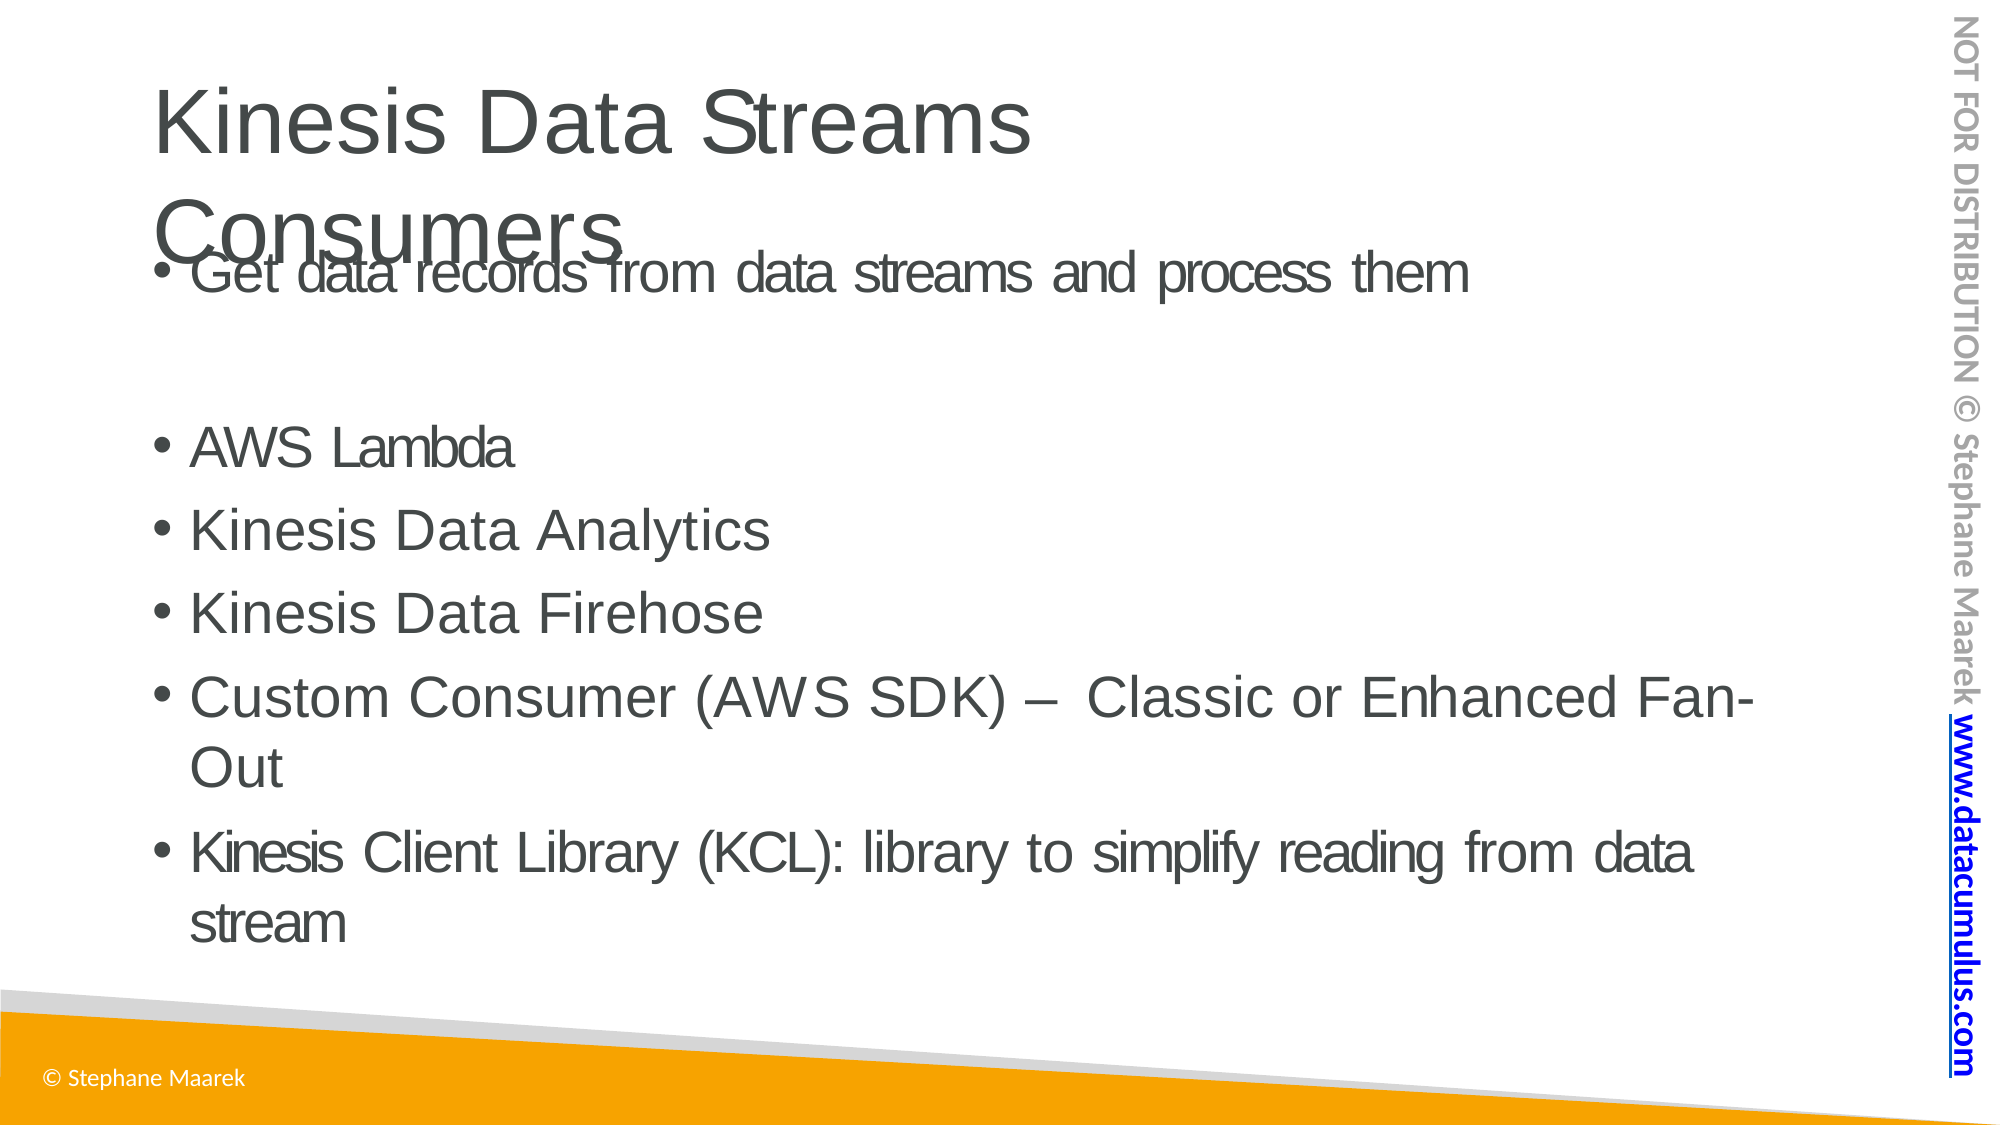

NOT FOR DISTRIBUTION © Stephane Maarek www.datacumulus.com
# Kinesis Data Streams Consumers
Get data records from data streams and process them

AWS Lambda
Kinesis Data Analytics
Kinesis Data Firehose
Custom Consumer (AWS SDK) – Classic or Enhanced Fan-Out
Kinesis Client Library (KCL): library to simplify reading from data stream
© Stephane Maarek